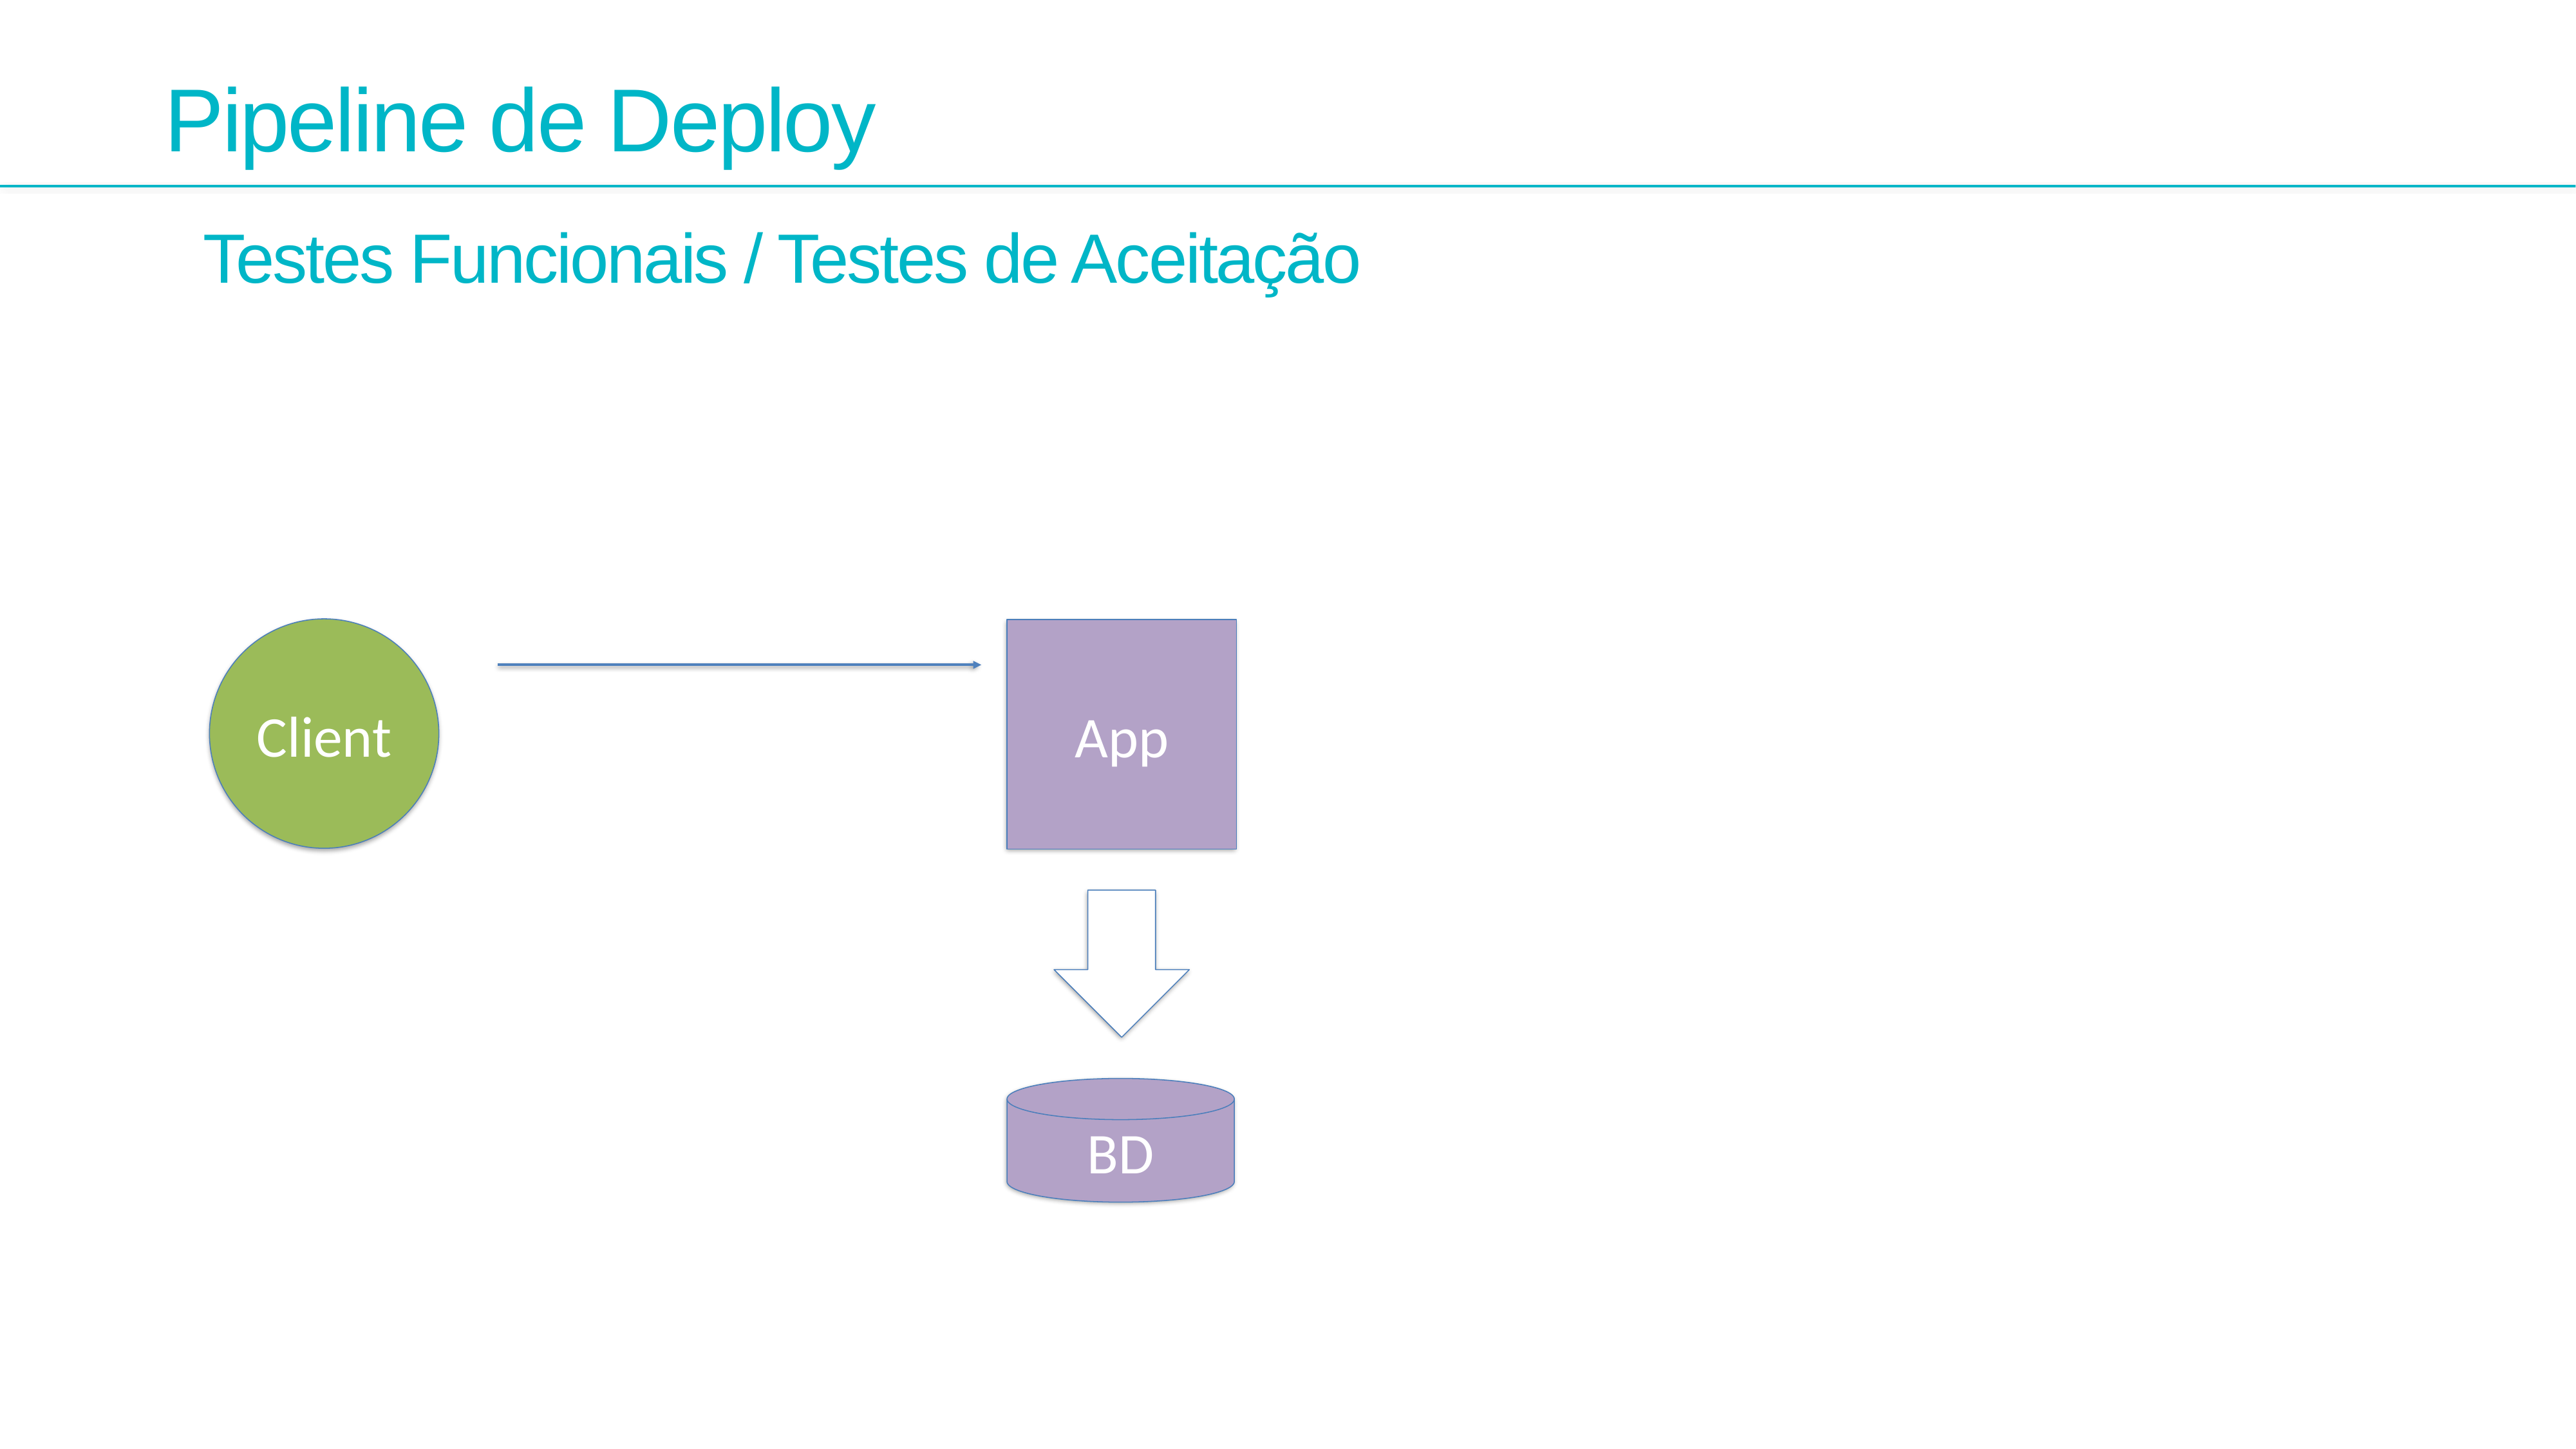

Pipeline de Deploy
Testes Funcionais / Testes de Aceitação
Client
App

BD